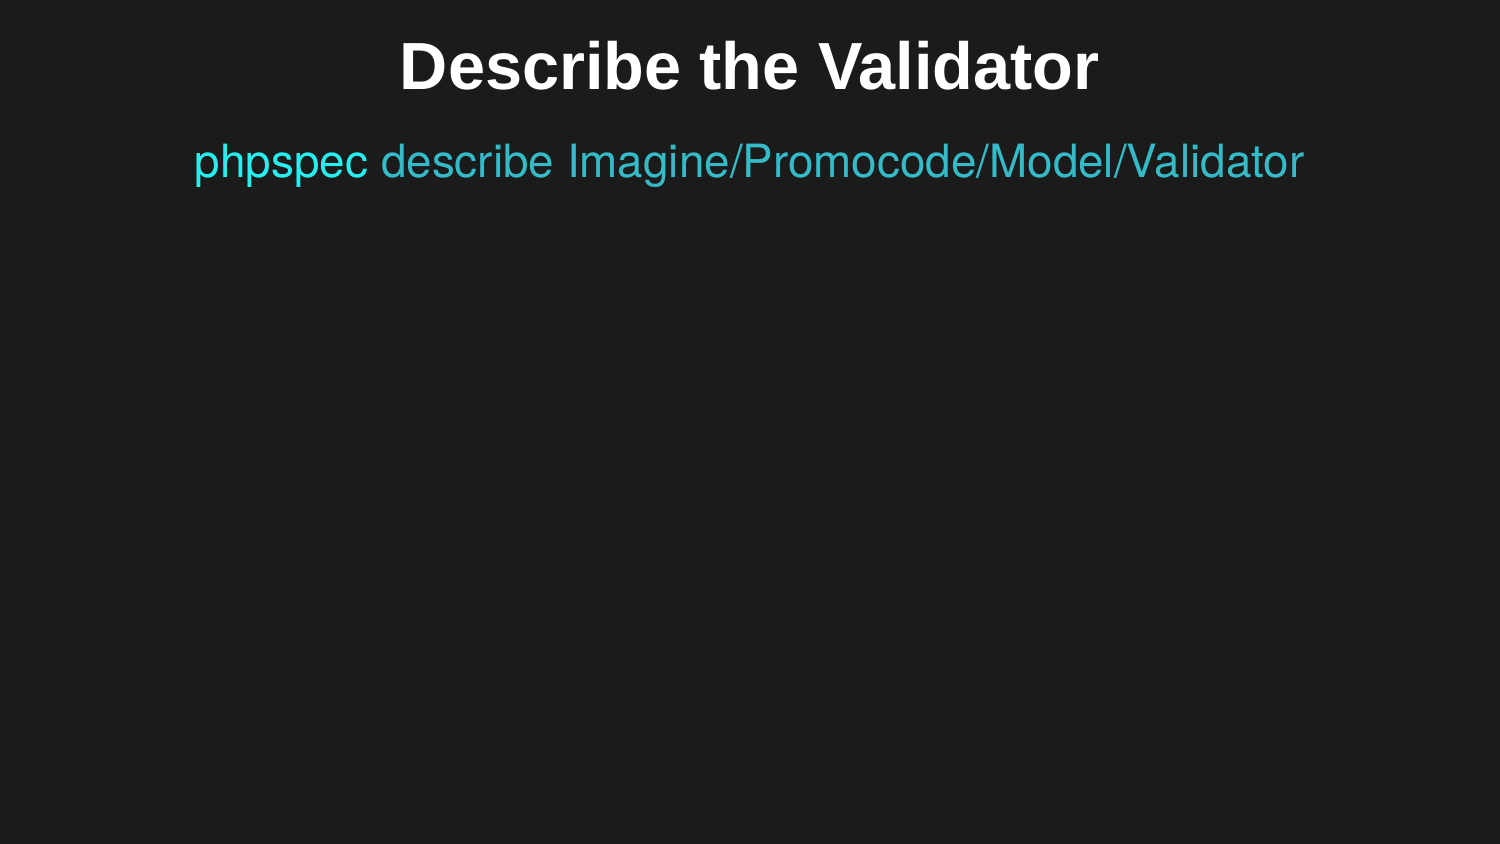

# Describe the Validator

phpspec describe Imagine/Promocode/Model/Validator